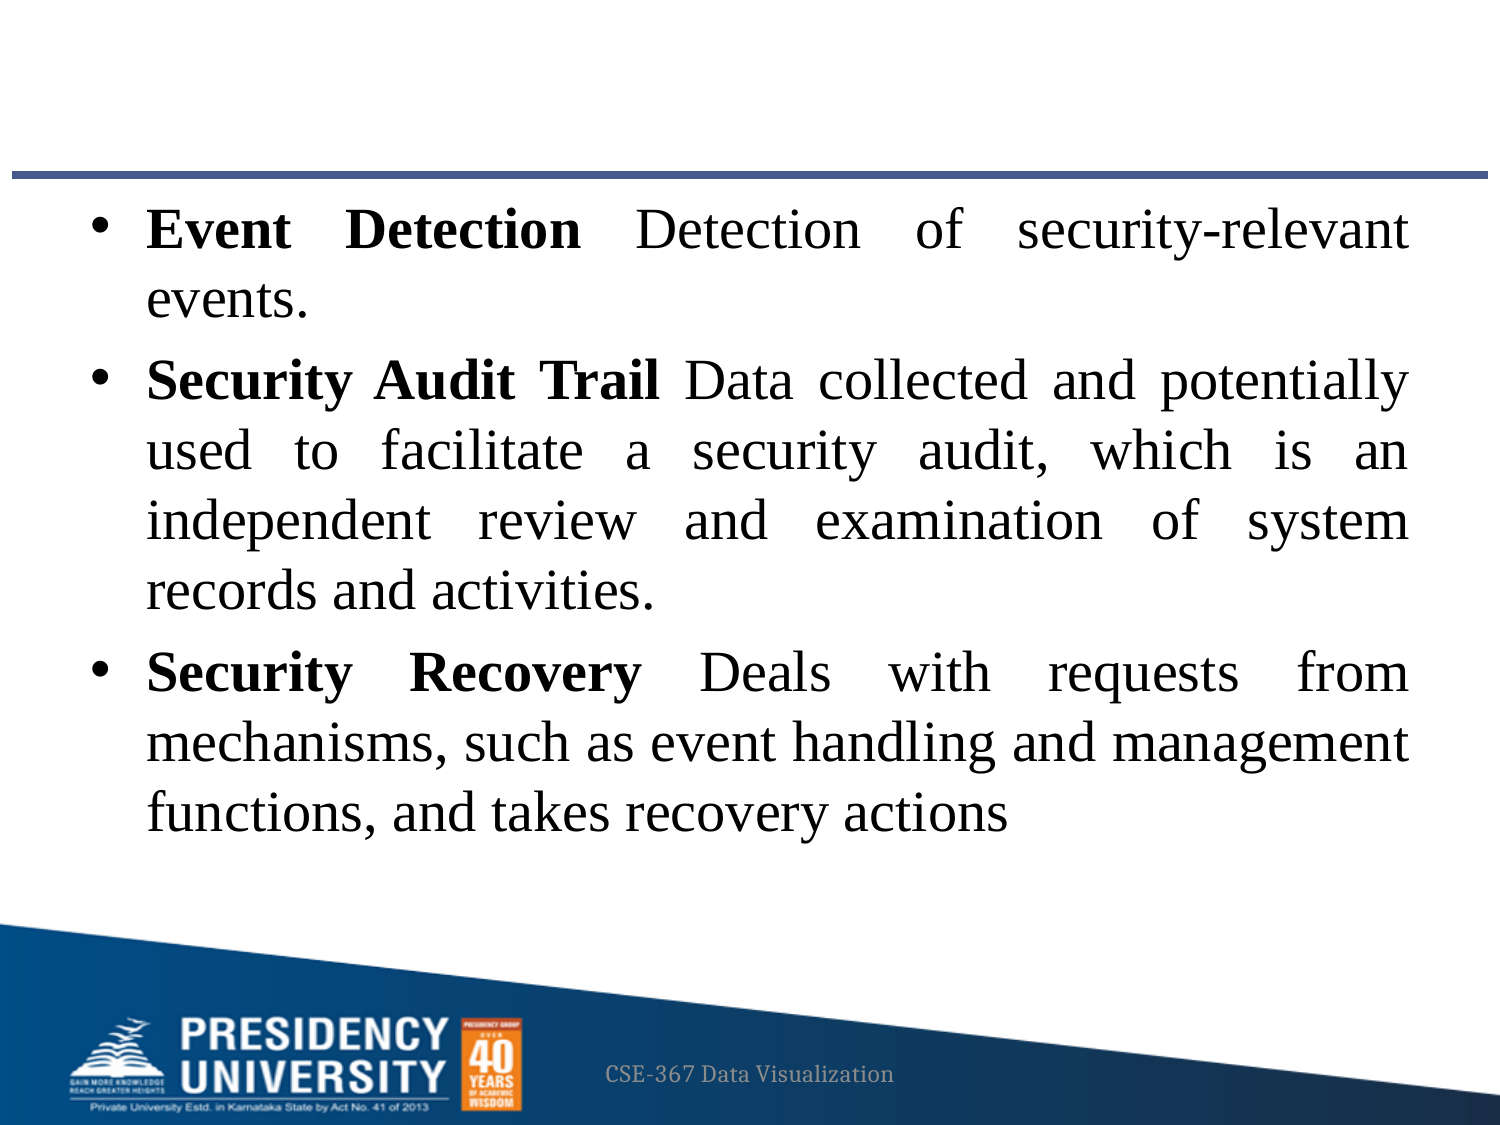

#
Event Detection Detection of security-relevant events.
Security Audit Trail Data collected and potentially used to facilitate a security audit, which is an independent review and examination of system records and activities.
Security Recovery Deals with requests from mechanisms, such as event handling and management functions, and takes recovery actions
CSE-367 Data Visualization
48